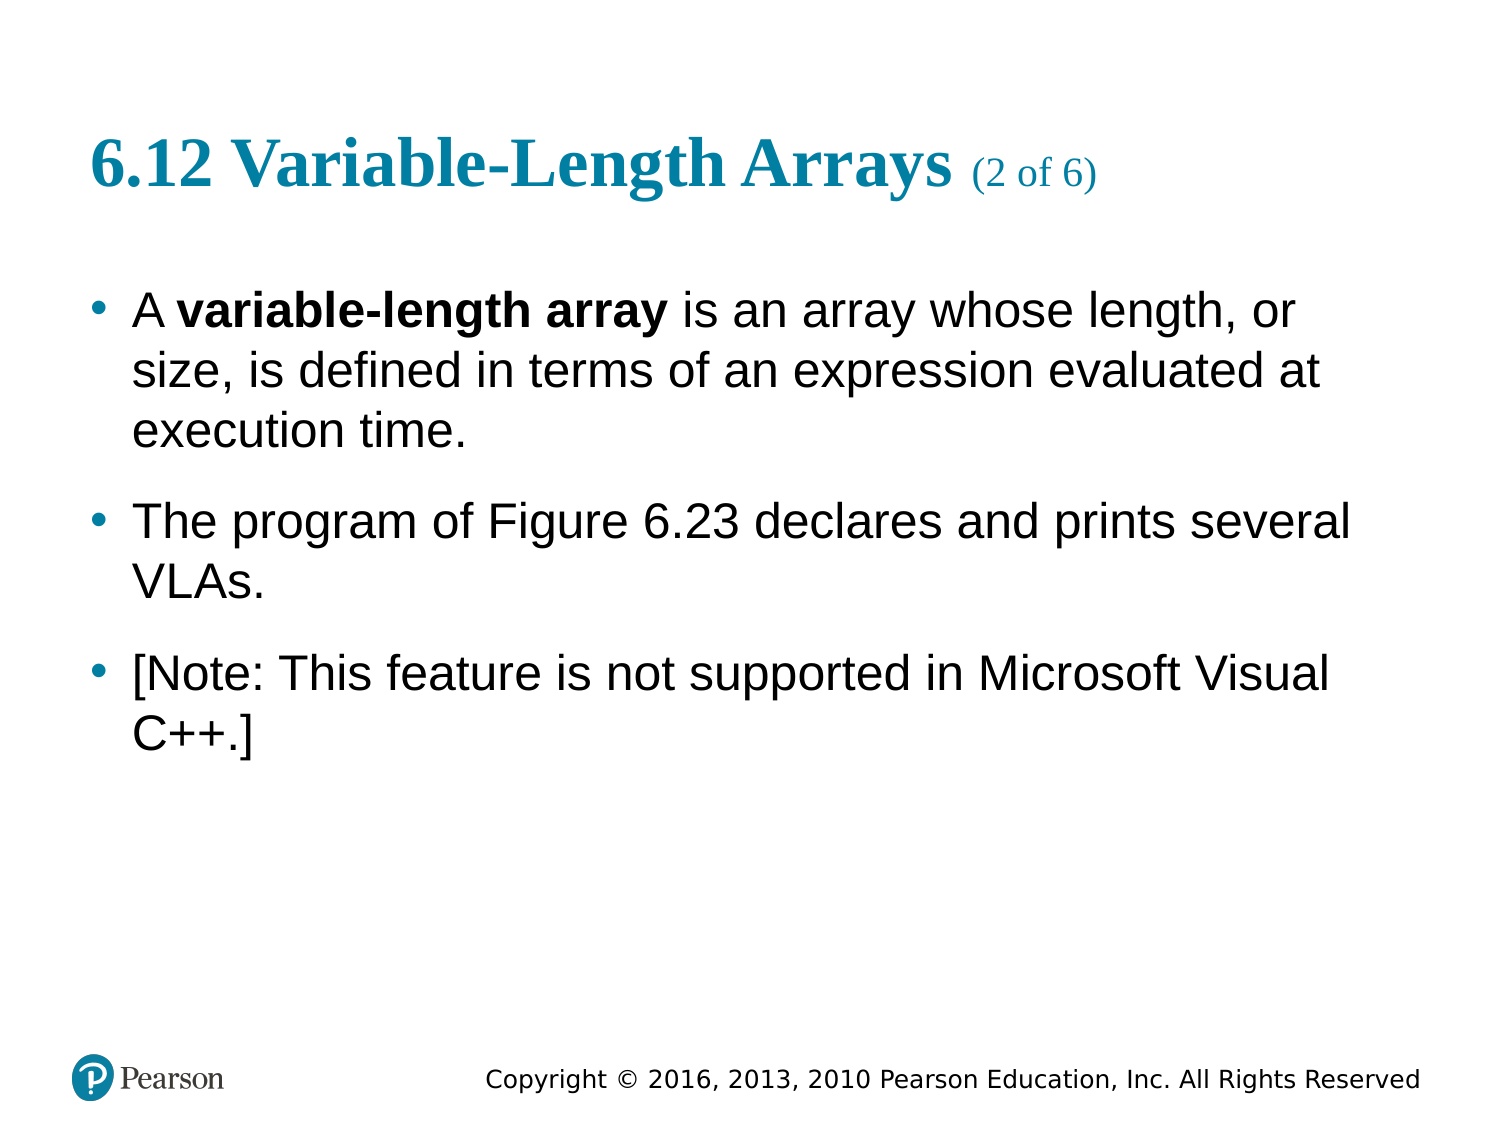

# 6.12 Variable-Length Arrays (2 of 6)
A variable-length array is an array whose length, or size, is defined in terms of an expression evaluated at execution time.
The program of Figure 6.23 declares and prints several V L As.
[Note: This feature is not supported in Microsoft Visual C++.]